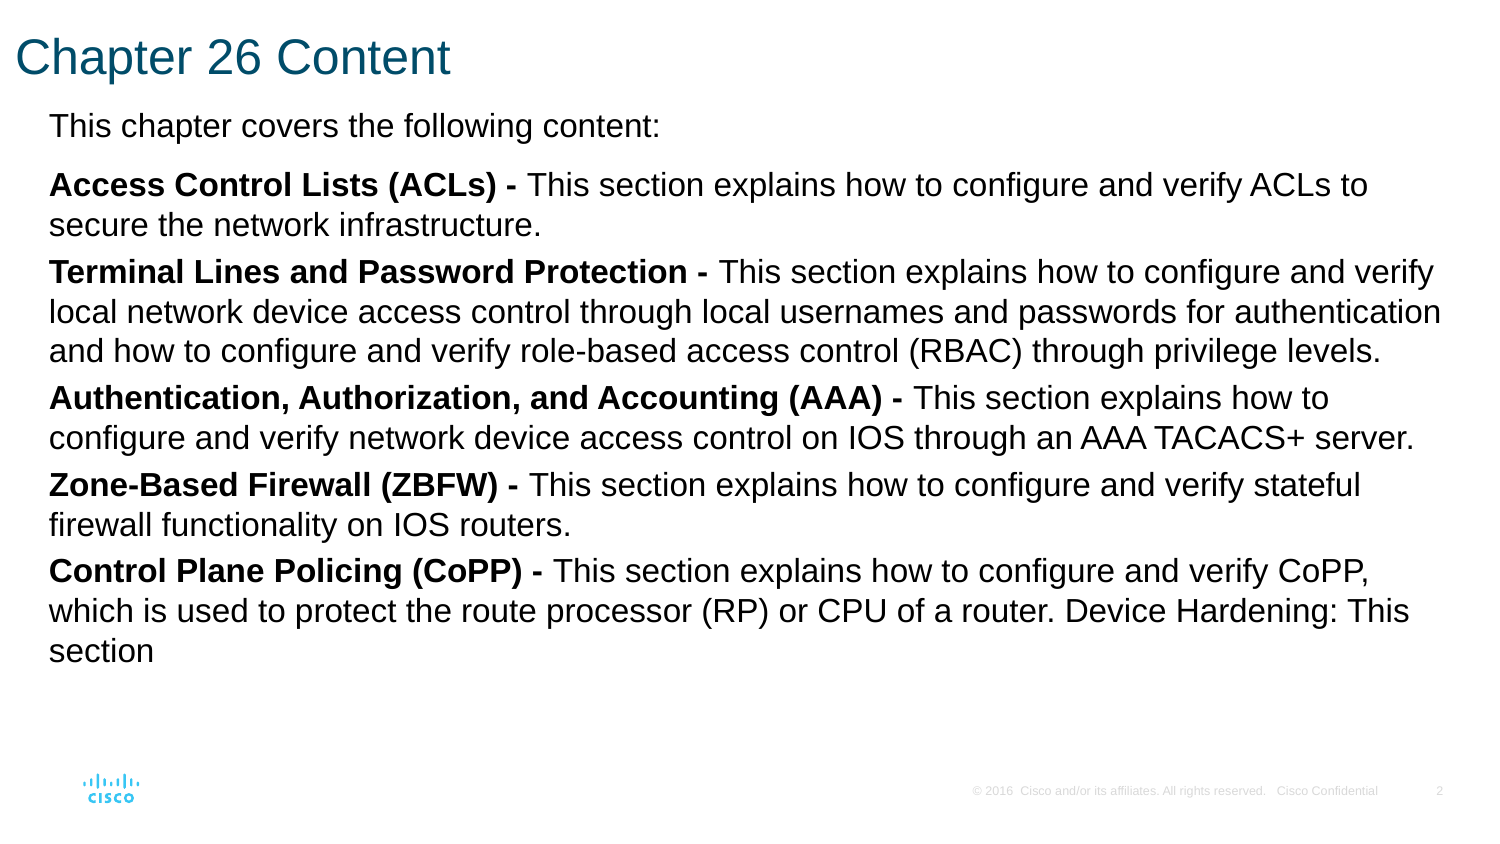

# Chapter 26 Content
This chapter covers the following content:
Access Control Lists (ACLs) - This section explains how to configure and verify ACLs to secure the network infrastructure.
Terminal Lines and Password Protection - This section explains how to configure and verify local network device access control through local usernames and passwords for authentication and how to configure and verify role-based access control (RBAC) through privilege levels.
Authentication, Authorization, and Accounting (AAA) - This section explains how to configure and verify network device access control on IOS through an AAA TACACS+ server.
Zone-Based Firewall (ZBFW) - This section explains how to configure and verify stateful firewall functionality on IOS routers.
Control Plane Policing (CoPP) - This section explains how to configure and verify CoPP, which is used to protect the route processor (RP) or CPU of a router. Device Hardening: This section